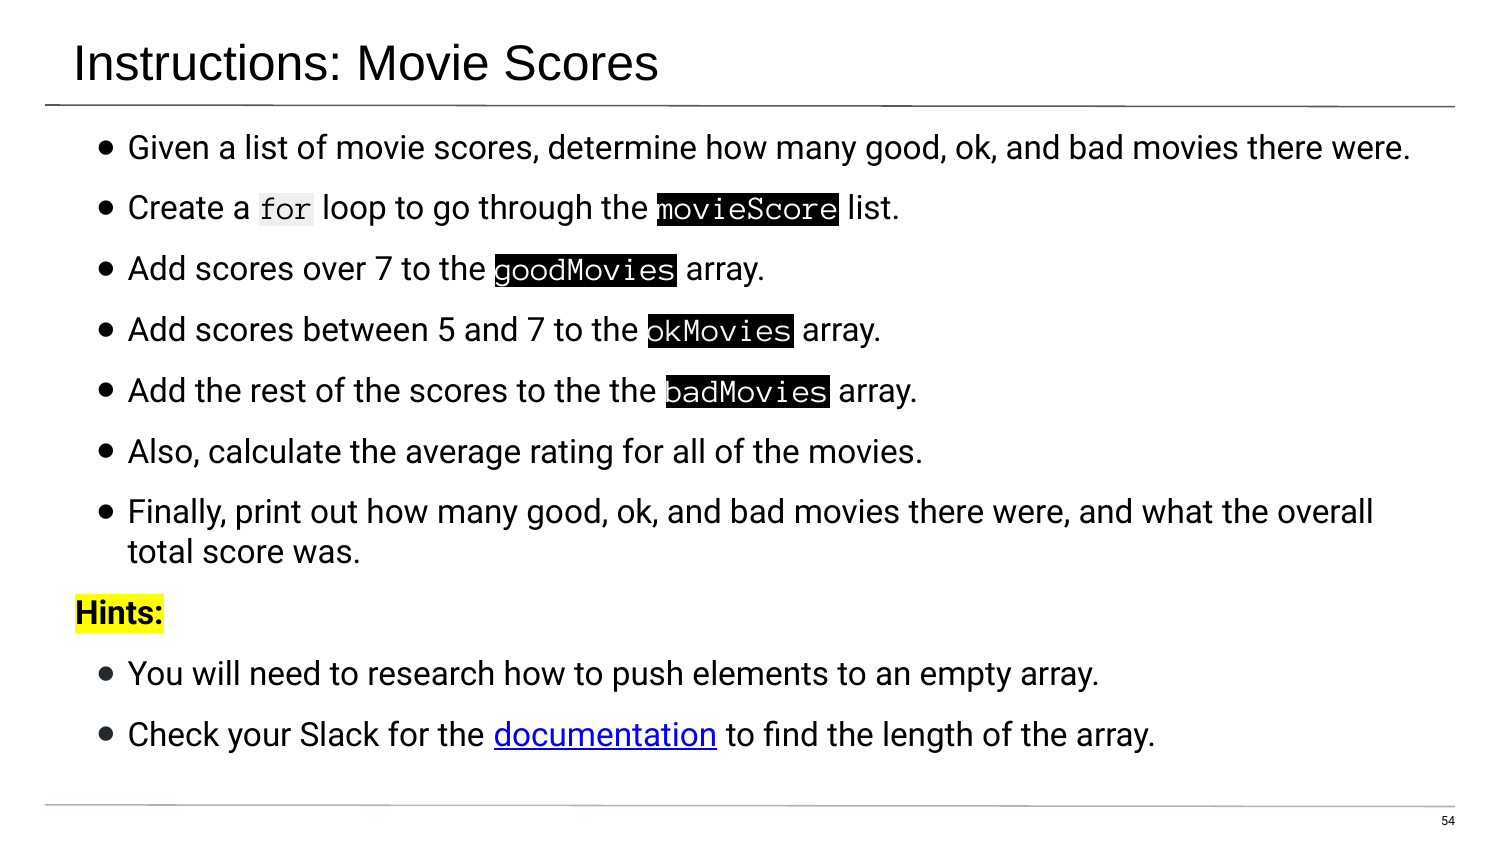

# Instructions: Movie Scores
Given a list of movie scores, determine how many good, ok, and bad movies there were.
Create a for loop to go through the movieScore list.
Add scores over 7 to the goodMovies array.
Add scores between 5 and 7 to the okMovies array.
Add the rest of the scores to the the badMovies array.
Also, calculate the average rating for all of the movies.
Finally, print out how many good, ok, and bad movies there were, and what the overall total score was.
Hints:
You will need to research how to push elements to an empty array.
Check your Slack for the documentation to find the length of the array.